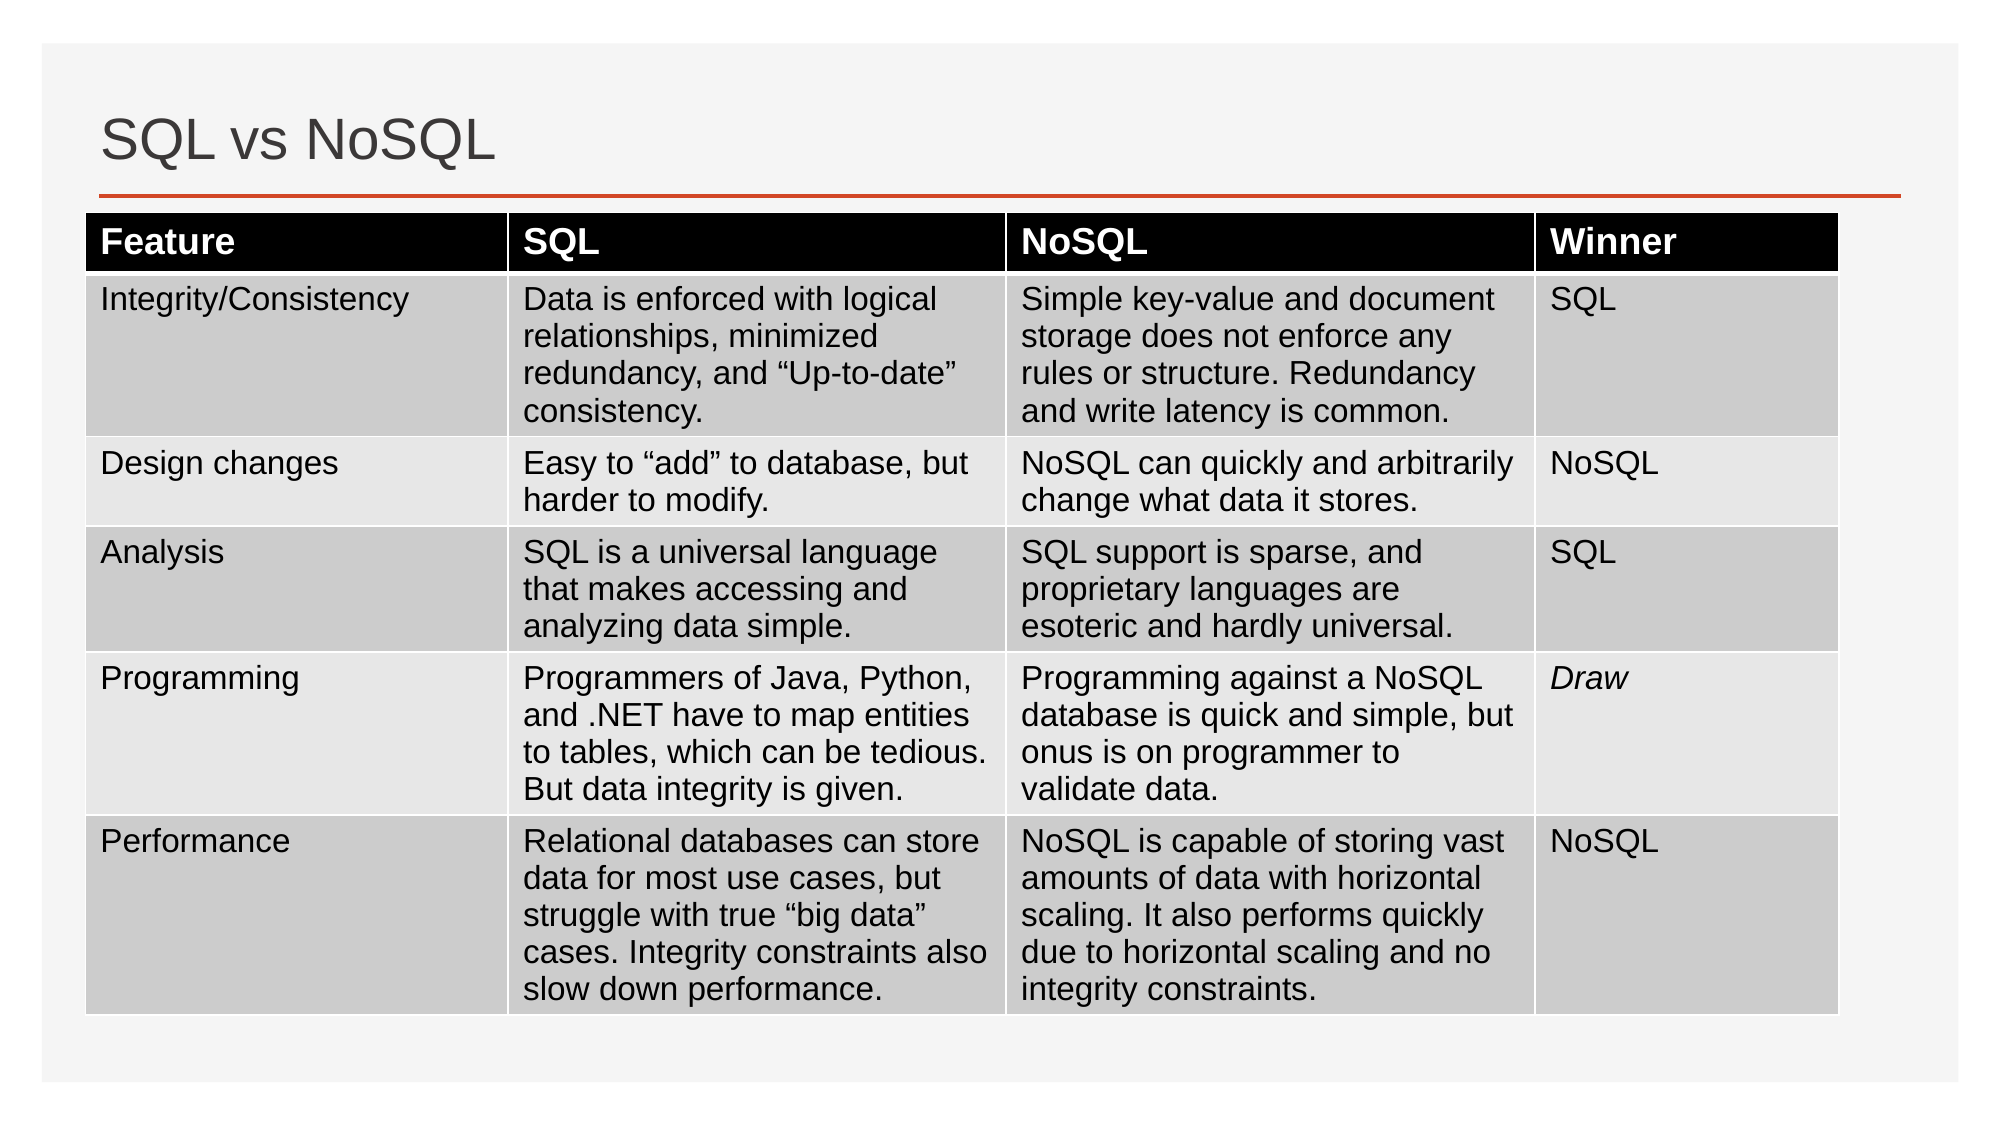

# SQL vs NoSQL
| Feature | SQL | NoSQL | Winner |
| --- | --- | --- | --- |
| Integrity/Consistency | Data is enforced with logical relationships, minimized redundancy, and “Up-to-date” consistency. | Simple key-value and document storage does not enforce any rules or structure. Redundancy and write latency is common. | SQL |
| Design changes | Easy to “add” to database, but harder to modify. | NoSQL can quickly and arbitrarily change what data it stores. | NoSQL |
| Analysis | SQL is a universal language that makes accessing and analyzing data simple. | SQL support is sparse, and proprietary languages are esoteric and hardly universal. | SQL |
| Programming | Programmers of Java, Python, and .NET have to map entities to tables, which can be tedious. But data integrity is given. | Programming against a NoSQL database is quick and simple, but onus is on programmer to validate data. | Draw |
| Performance | Relational databases can store data for most use cases, but struggle with true “big data” cases. Integrity constraints also slow down performance. | NoSQL is capable of storing vast amounts of data with horizontal scaling. It also performs quickly due to horizontal scaling and no integrity constraints. | NoSQL |